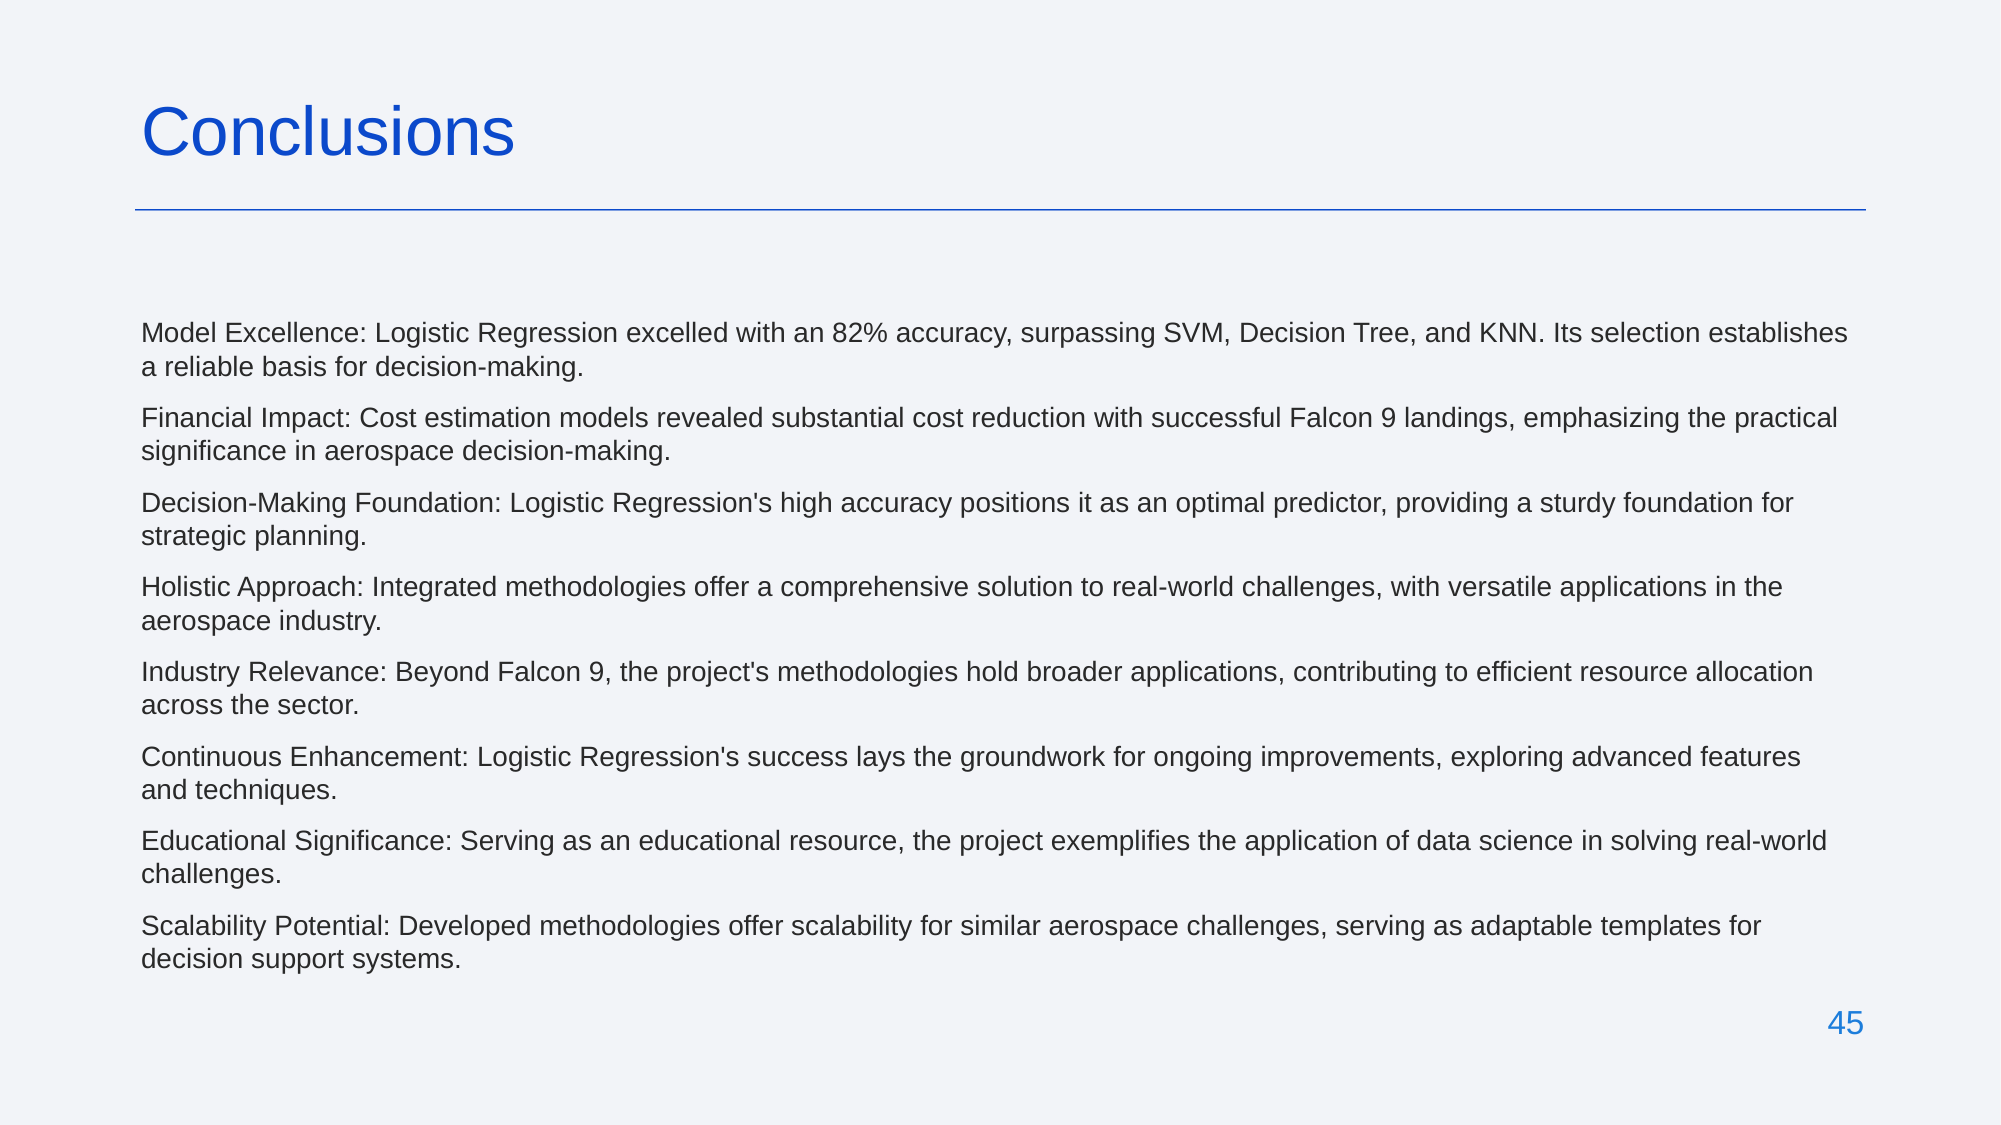

Conclusions
Model Excellence: Logistic Regression excelled with an 82% accuracy, surpassing SVM, Decision Tree, and KNN. Its selection establishes a reliable basis for decision-making.
Financial Impact: Cost estimation models revealed substantial cost reduction with successful Falcon 9 landings, emphasizing the practical significance in aerospace decision-making.
Decision-Making Foundation: Logistic Regression's high accuracy positions it as an optimal predictor, providing a sturdy foundation for strategic planning.
Holistic Approach: Integrated methodologies offer a comprehensive solution to real-world challenges, with versatile applications in the aerospace industry.
Industry Relevance: Beyond Falcon 9, the project's methodologies hold broader applications, contributing to efficient resource allocation across the sector.
Continuous Enhancement: Logistic Regression's success lays the groundwork for ongoing improvements, exploring advanced features and techniques.
Educational Significance: Serving as an educational resource, the project exemplifies the application of data science in solving real-world challenges.
Scalability Potential: Developed methodologies offer scalability for similar aerospace challenges, serving as adaptable templates for decision support systems.
45